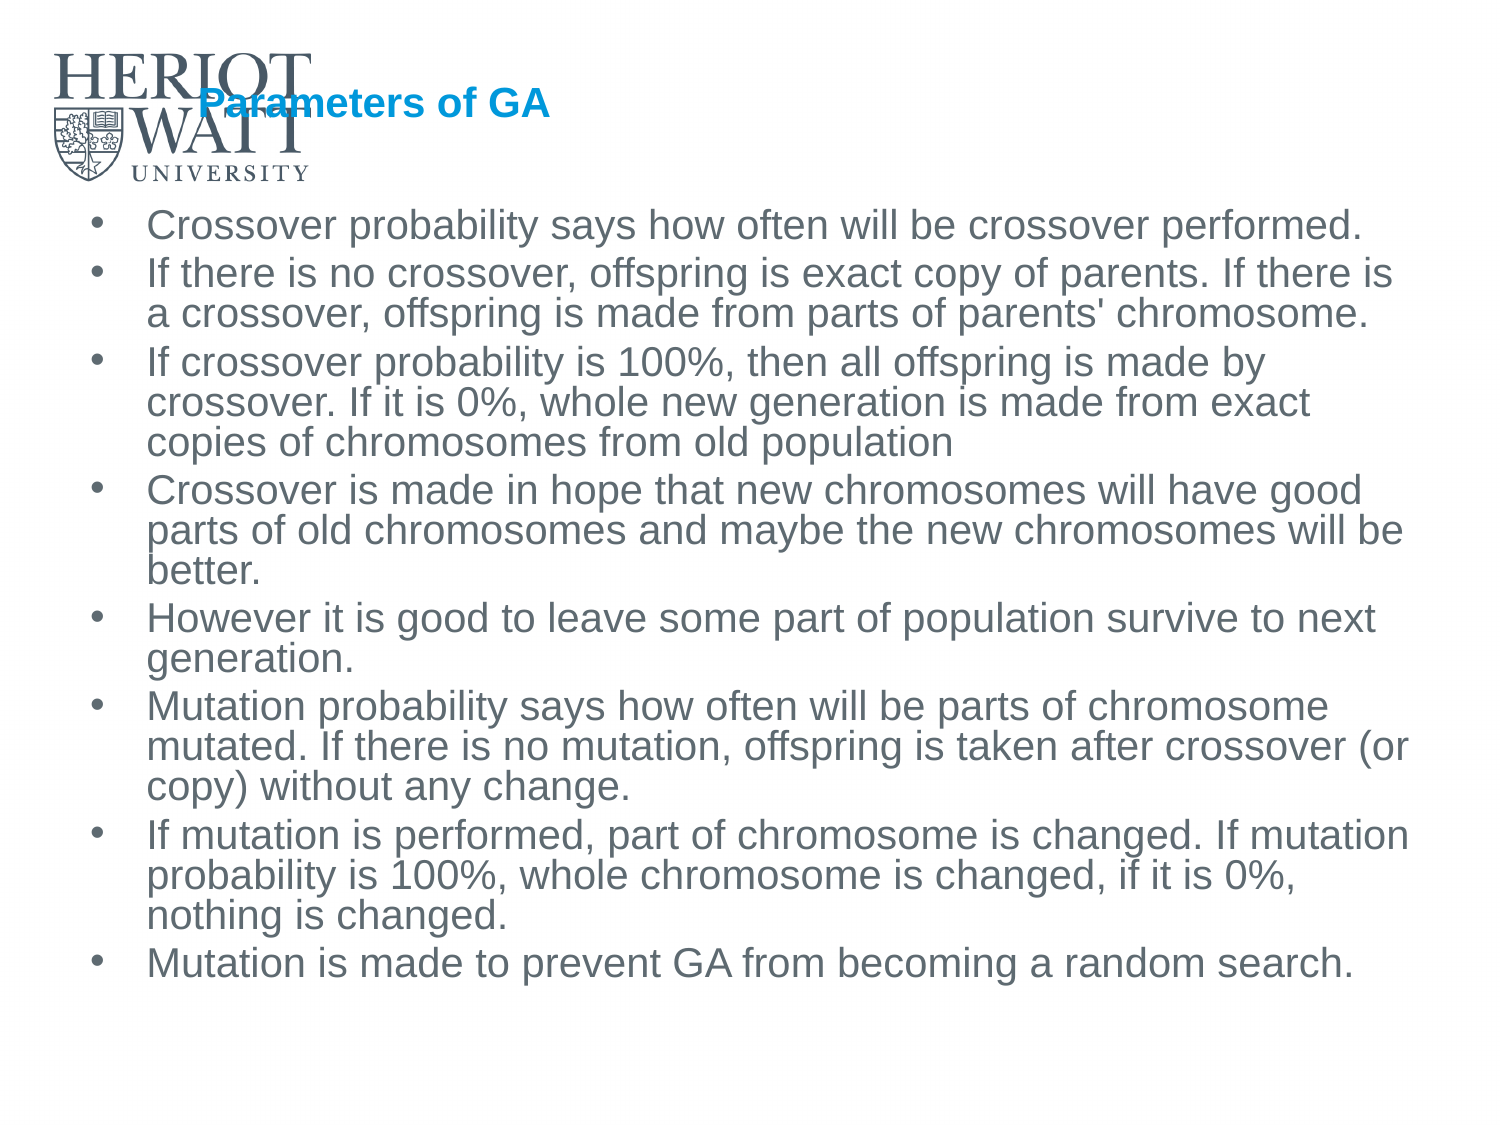

# Parameters of GA
Crossover probability says how often will be crossover performed.
If there is no crossover, offspring is exact copy of parents. If there is a crossover, offspring is made from parts of parents' chromosome.
If crossover probability is 100%, then all offspring is made by crossover. If it is 0%, whole new generation is made from exact copies of chromosomes from old population
Crossover is made in hope that new chromosomes will have good parts of old chromosomes and maybe the new chromosomes will be better.
However it is good to leave some part of population survive to next generation.
Mutation probability says how often will be parts of chromosome mutated. If there is no mutation, offspring is taken after crossover (or copy) without any change.
If mutation is performed, part of chromosome is changed. If mutation probability is 100%, whole chromosome is changed, if it is 0%, nothing is changed.
Mutation is made to prevent GA from becoming a random search.